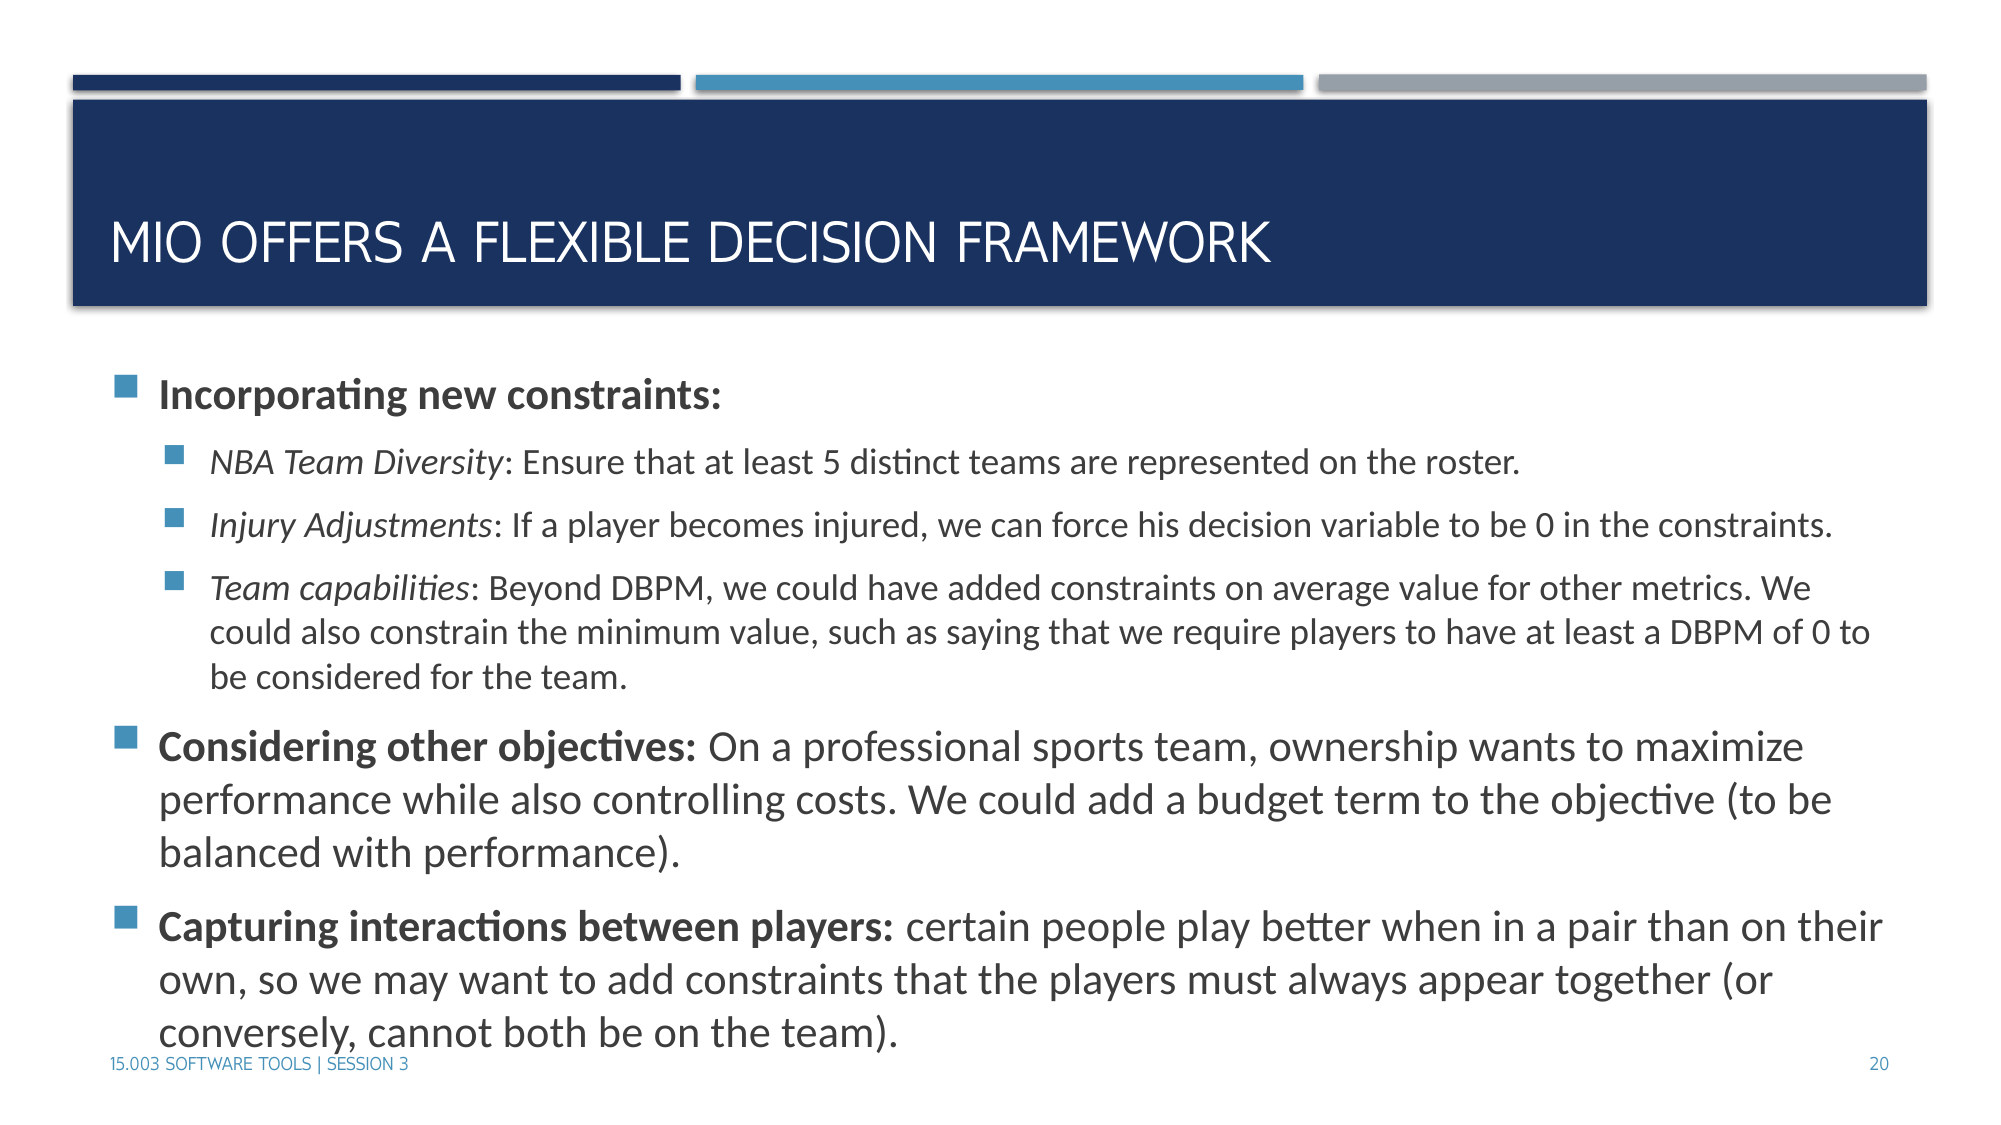

# MIO offers a flexible decision framework
Incorporating new constraints:
NBA Team Diversity: Ensure that at least 5 distinct teams are represented on the roster.
Injury Adjustments: If a player becomes injured, we can force his decision variable to be 0 in the constraints.
Team capabilities: Beyond DBPM, we could have added constraints on average value for other metrics. We could also constrain the minimum value, such as saying that we require players to have at least a DBPM of 0 to be considered for the team.
Considering other objectives: On a professional sports team, ownership wants to maximize performance while also controlling costs. We could add a budget term to the objective (to be balanced with performance).
Capturing interactions between players: certain people play better when in a pair than on their own, so we may want to add constraints that the players must always appear together (or conversely, cannot both be on the team).
15.003 Software Tools | Session 3
20